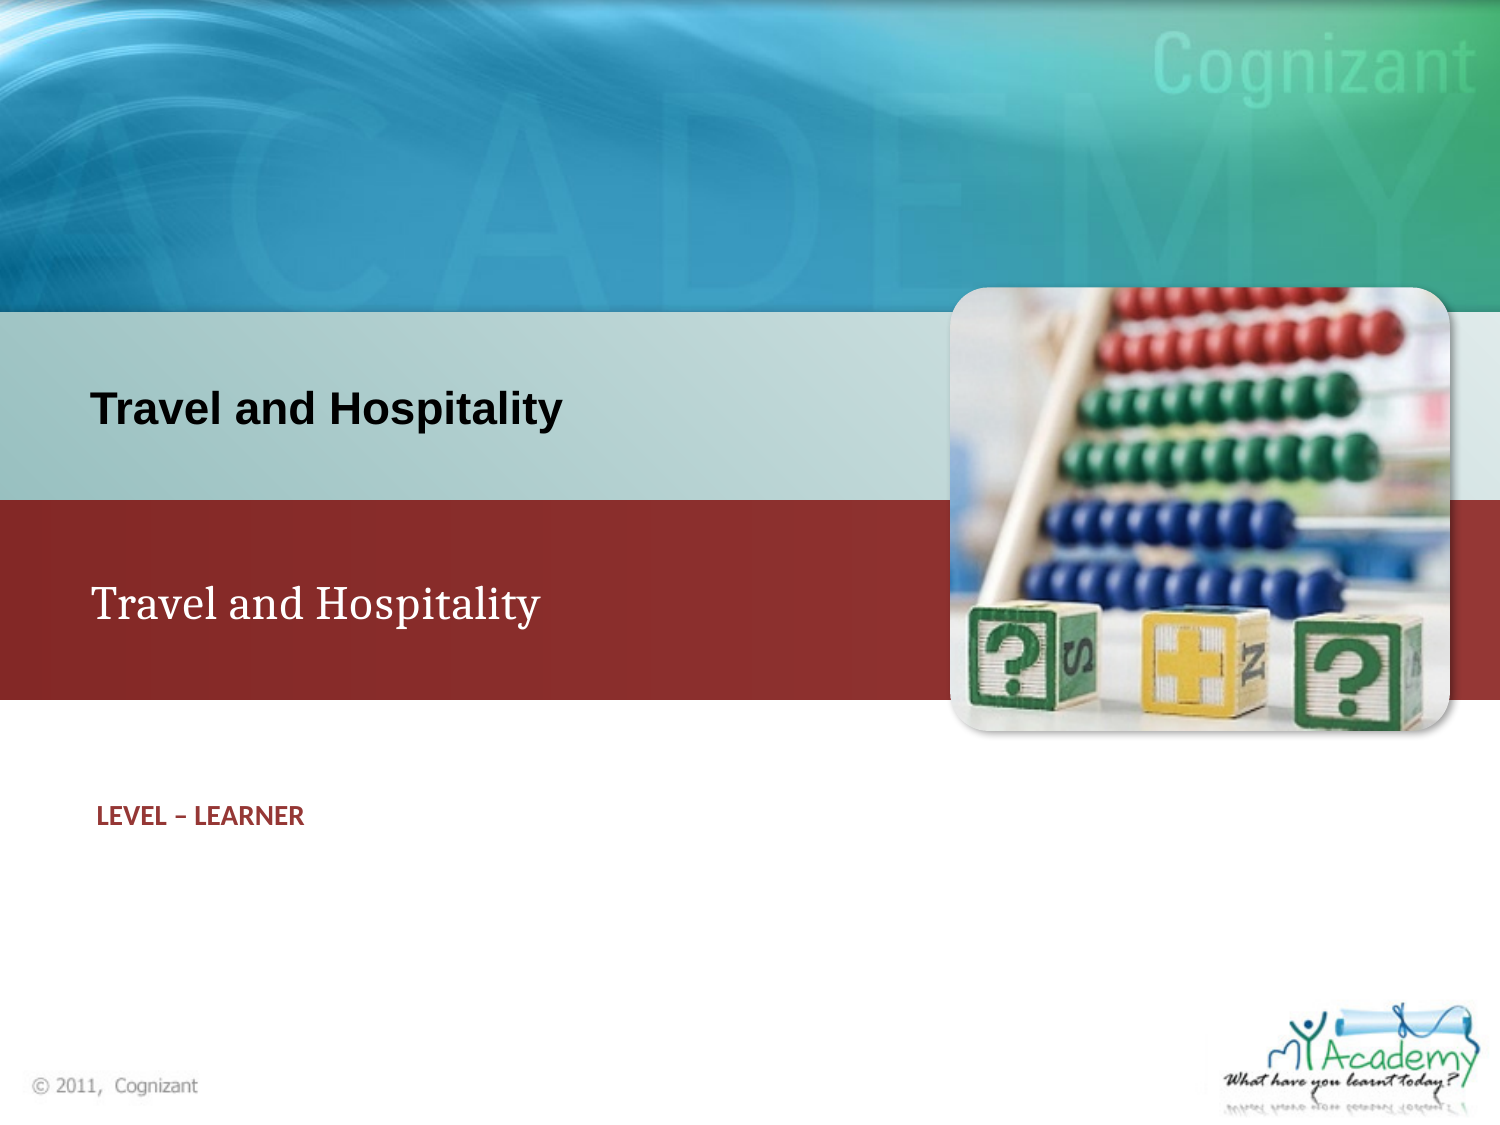

Travel and Hospitality
Travel and Hospitality
LEVEL – LEARNER